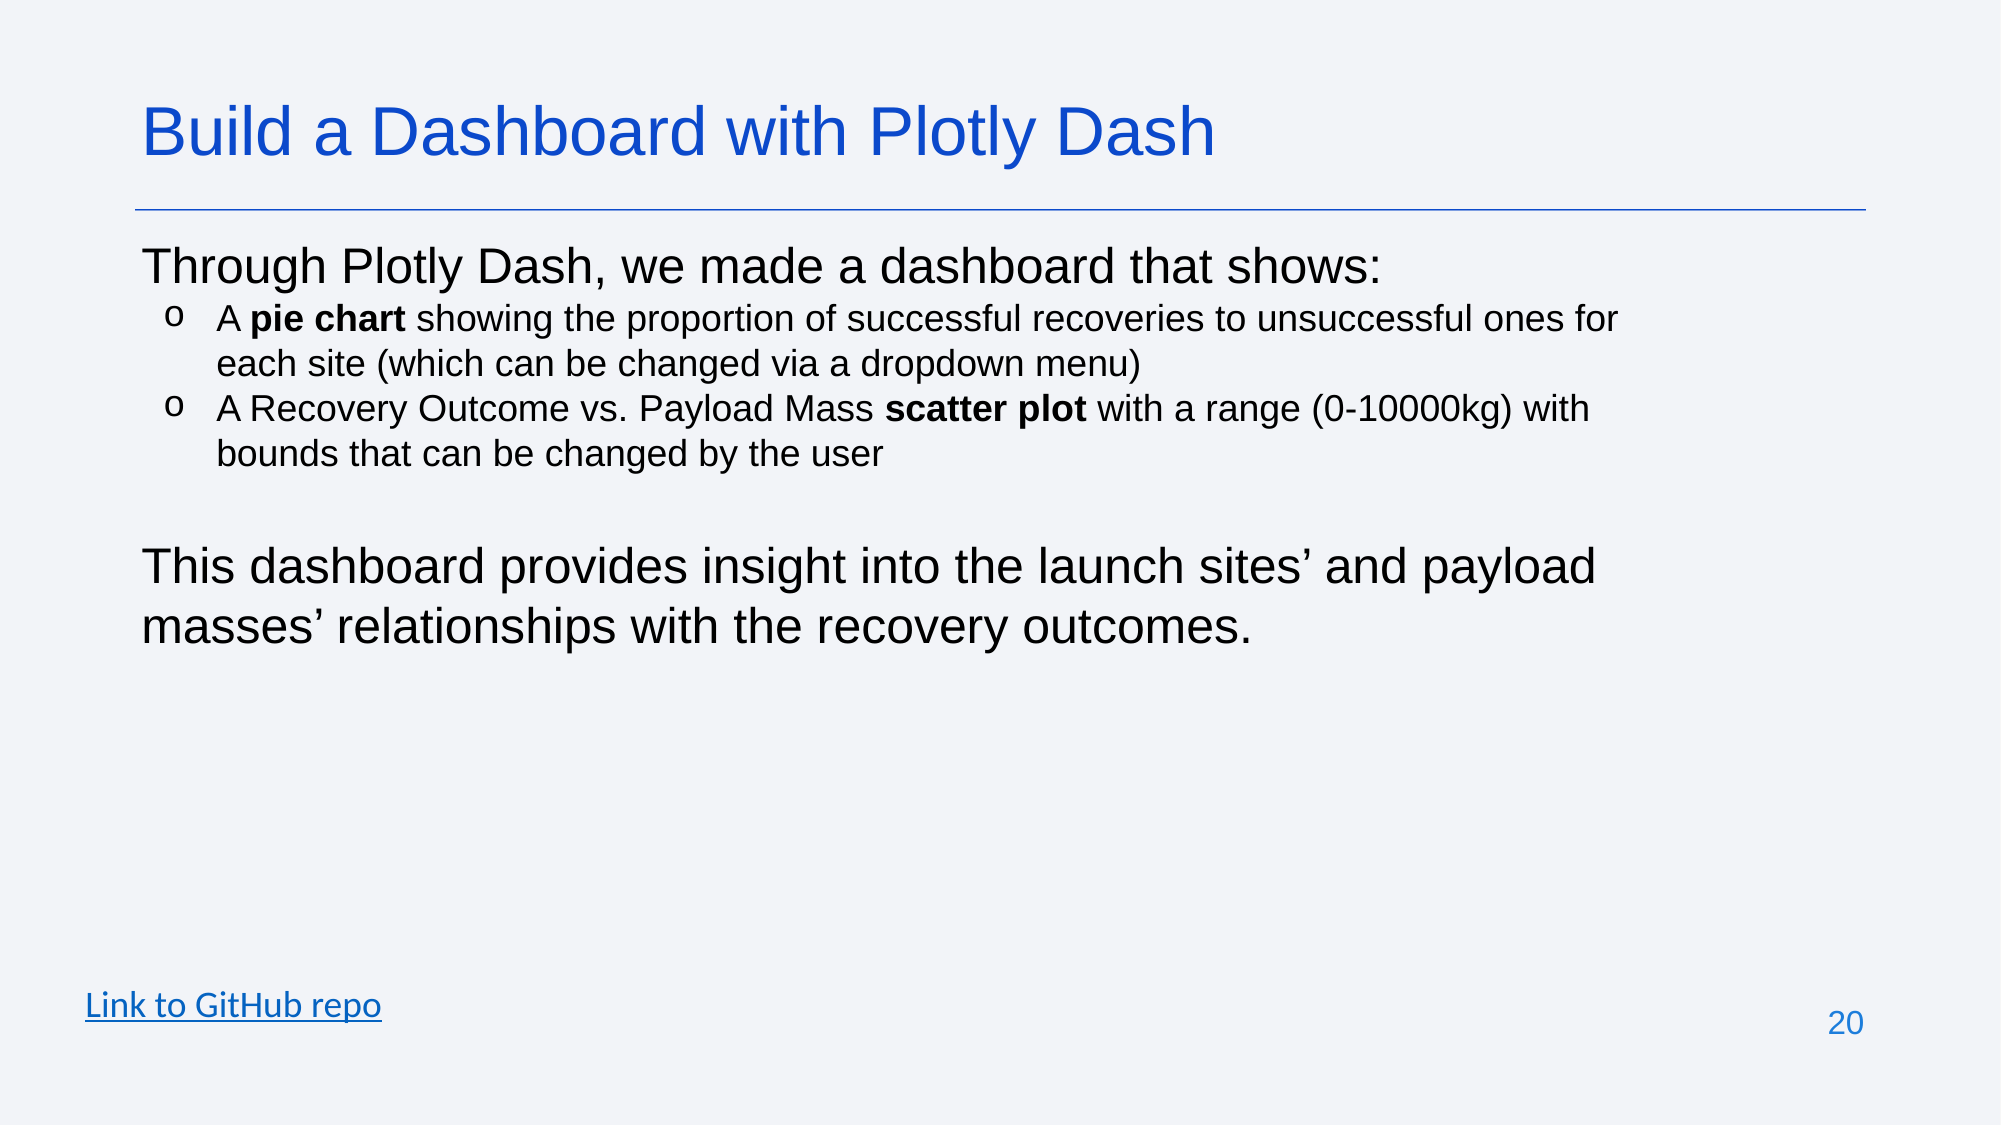

Build a Dashboard with Plotly Dash
Through Plotly Dash, we made a dashboard that shows:
A pie chart showing the proportion of successful recoveries to unsuccessful ones for each site (which can be changed via a dropdown menu)
A Recovery Outcome vs. Payload Mass scatter plot with a range (0-10000kg) with bounds that can be changed by the user

This dashboard provides insight into the launch sites’ and payload masses’ relationships with the recovery outcomes.

Link to GitHub repo
20